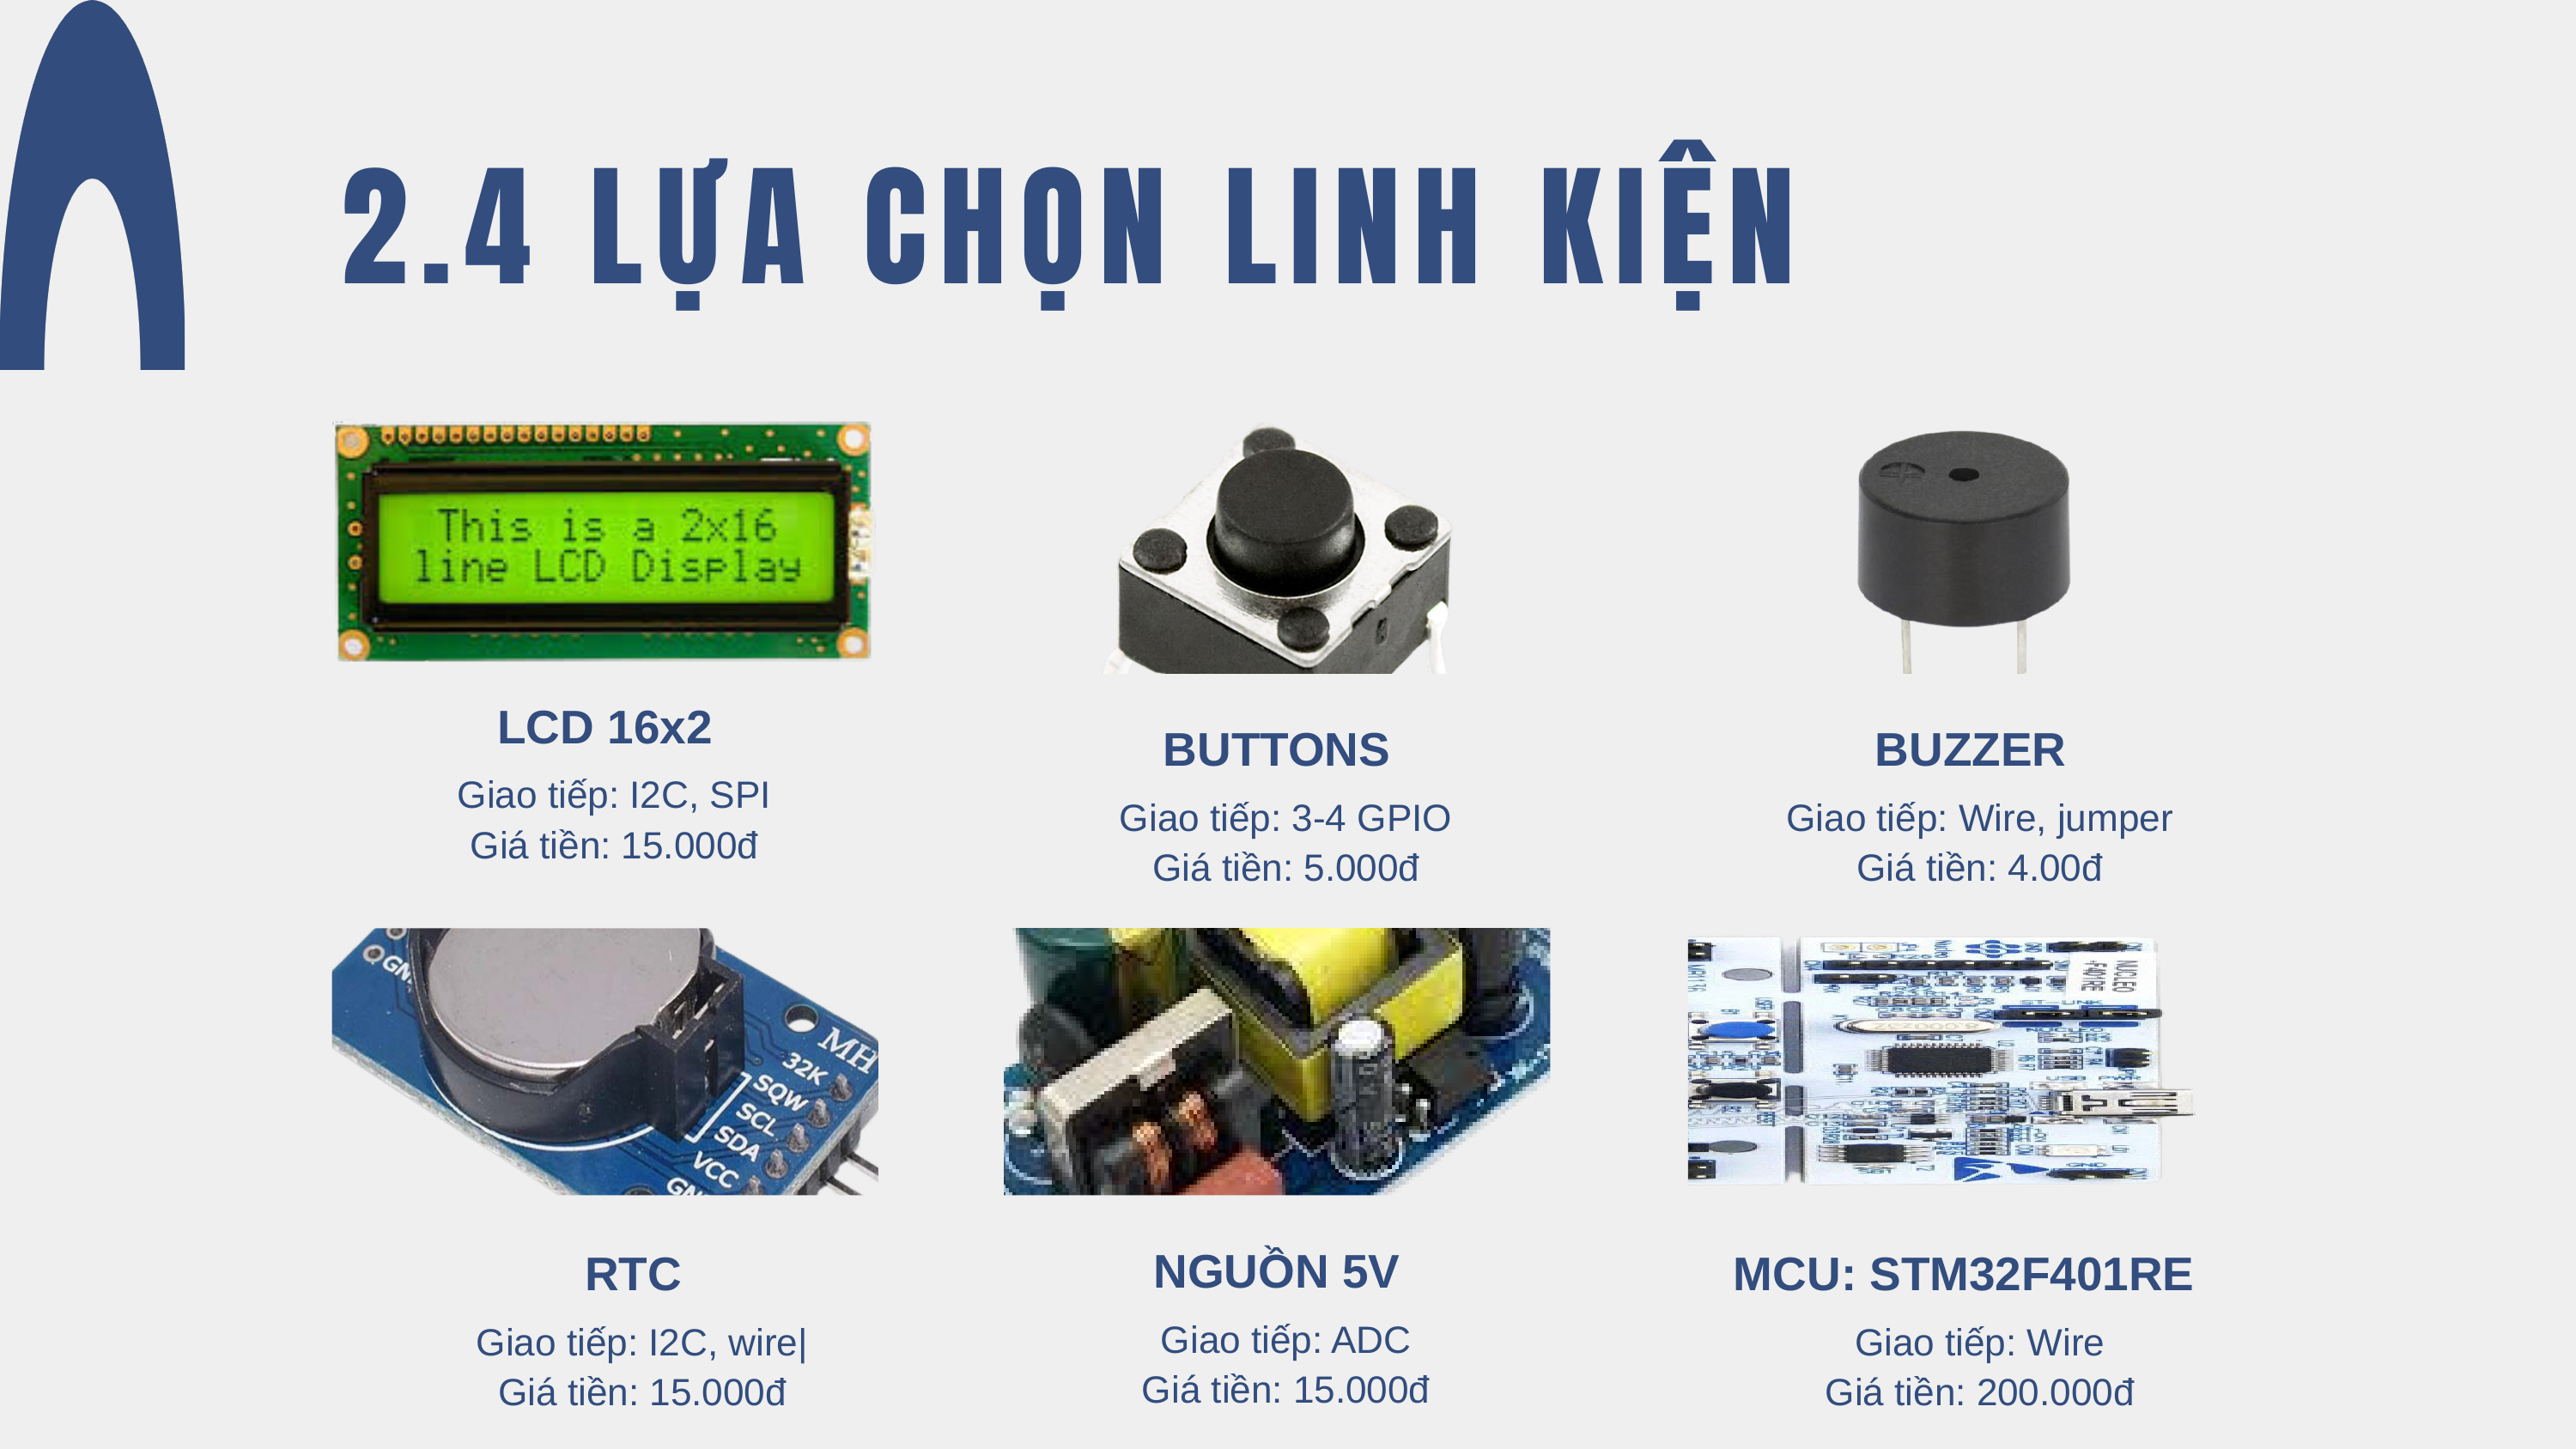

2.4 LỰA CHỌN LINH KIỆN

LCD 16x2
Giao tiếp: I2C, SPI
Giá tiền: 15.000đ
BUTTONS
Giao tiếp: 3-4 GPIO
Giá tiền: 5.000đ
BUZZER
Giao tiếp: Wire, jumper
Giá tiền: 4.00đ

NGUỒN 5V
Giao tiếp: ADC
Giá tiền: 15.000đ
RTC
Giao tiếp: I2C, wire|
Giá tiền: 15.000đ
MCU: STM32F401RE
Giao tiếp: Wire
Giá tiền: 200.000đ